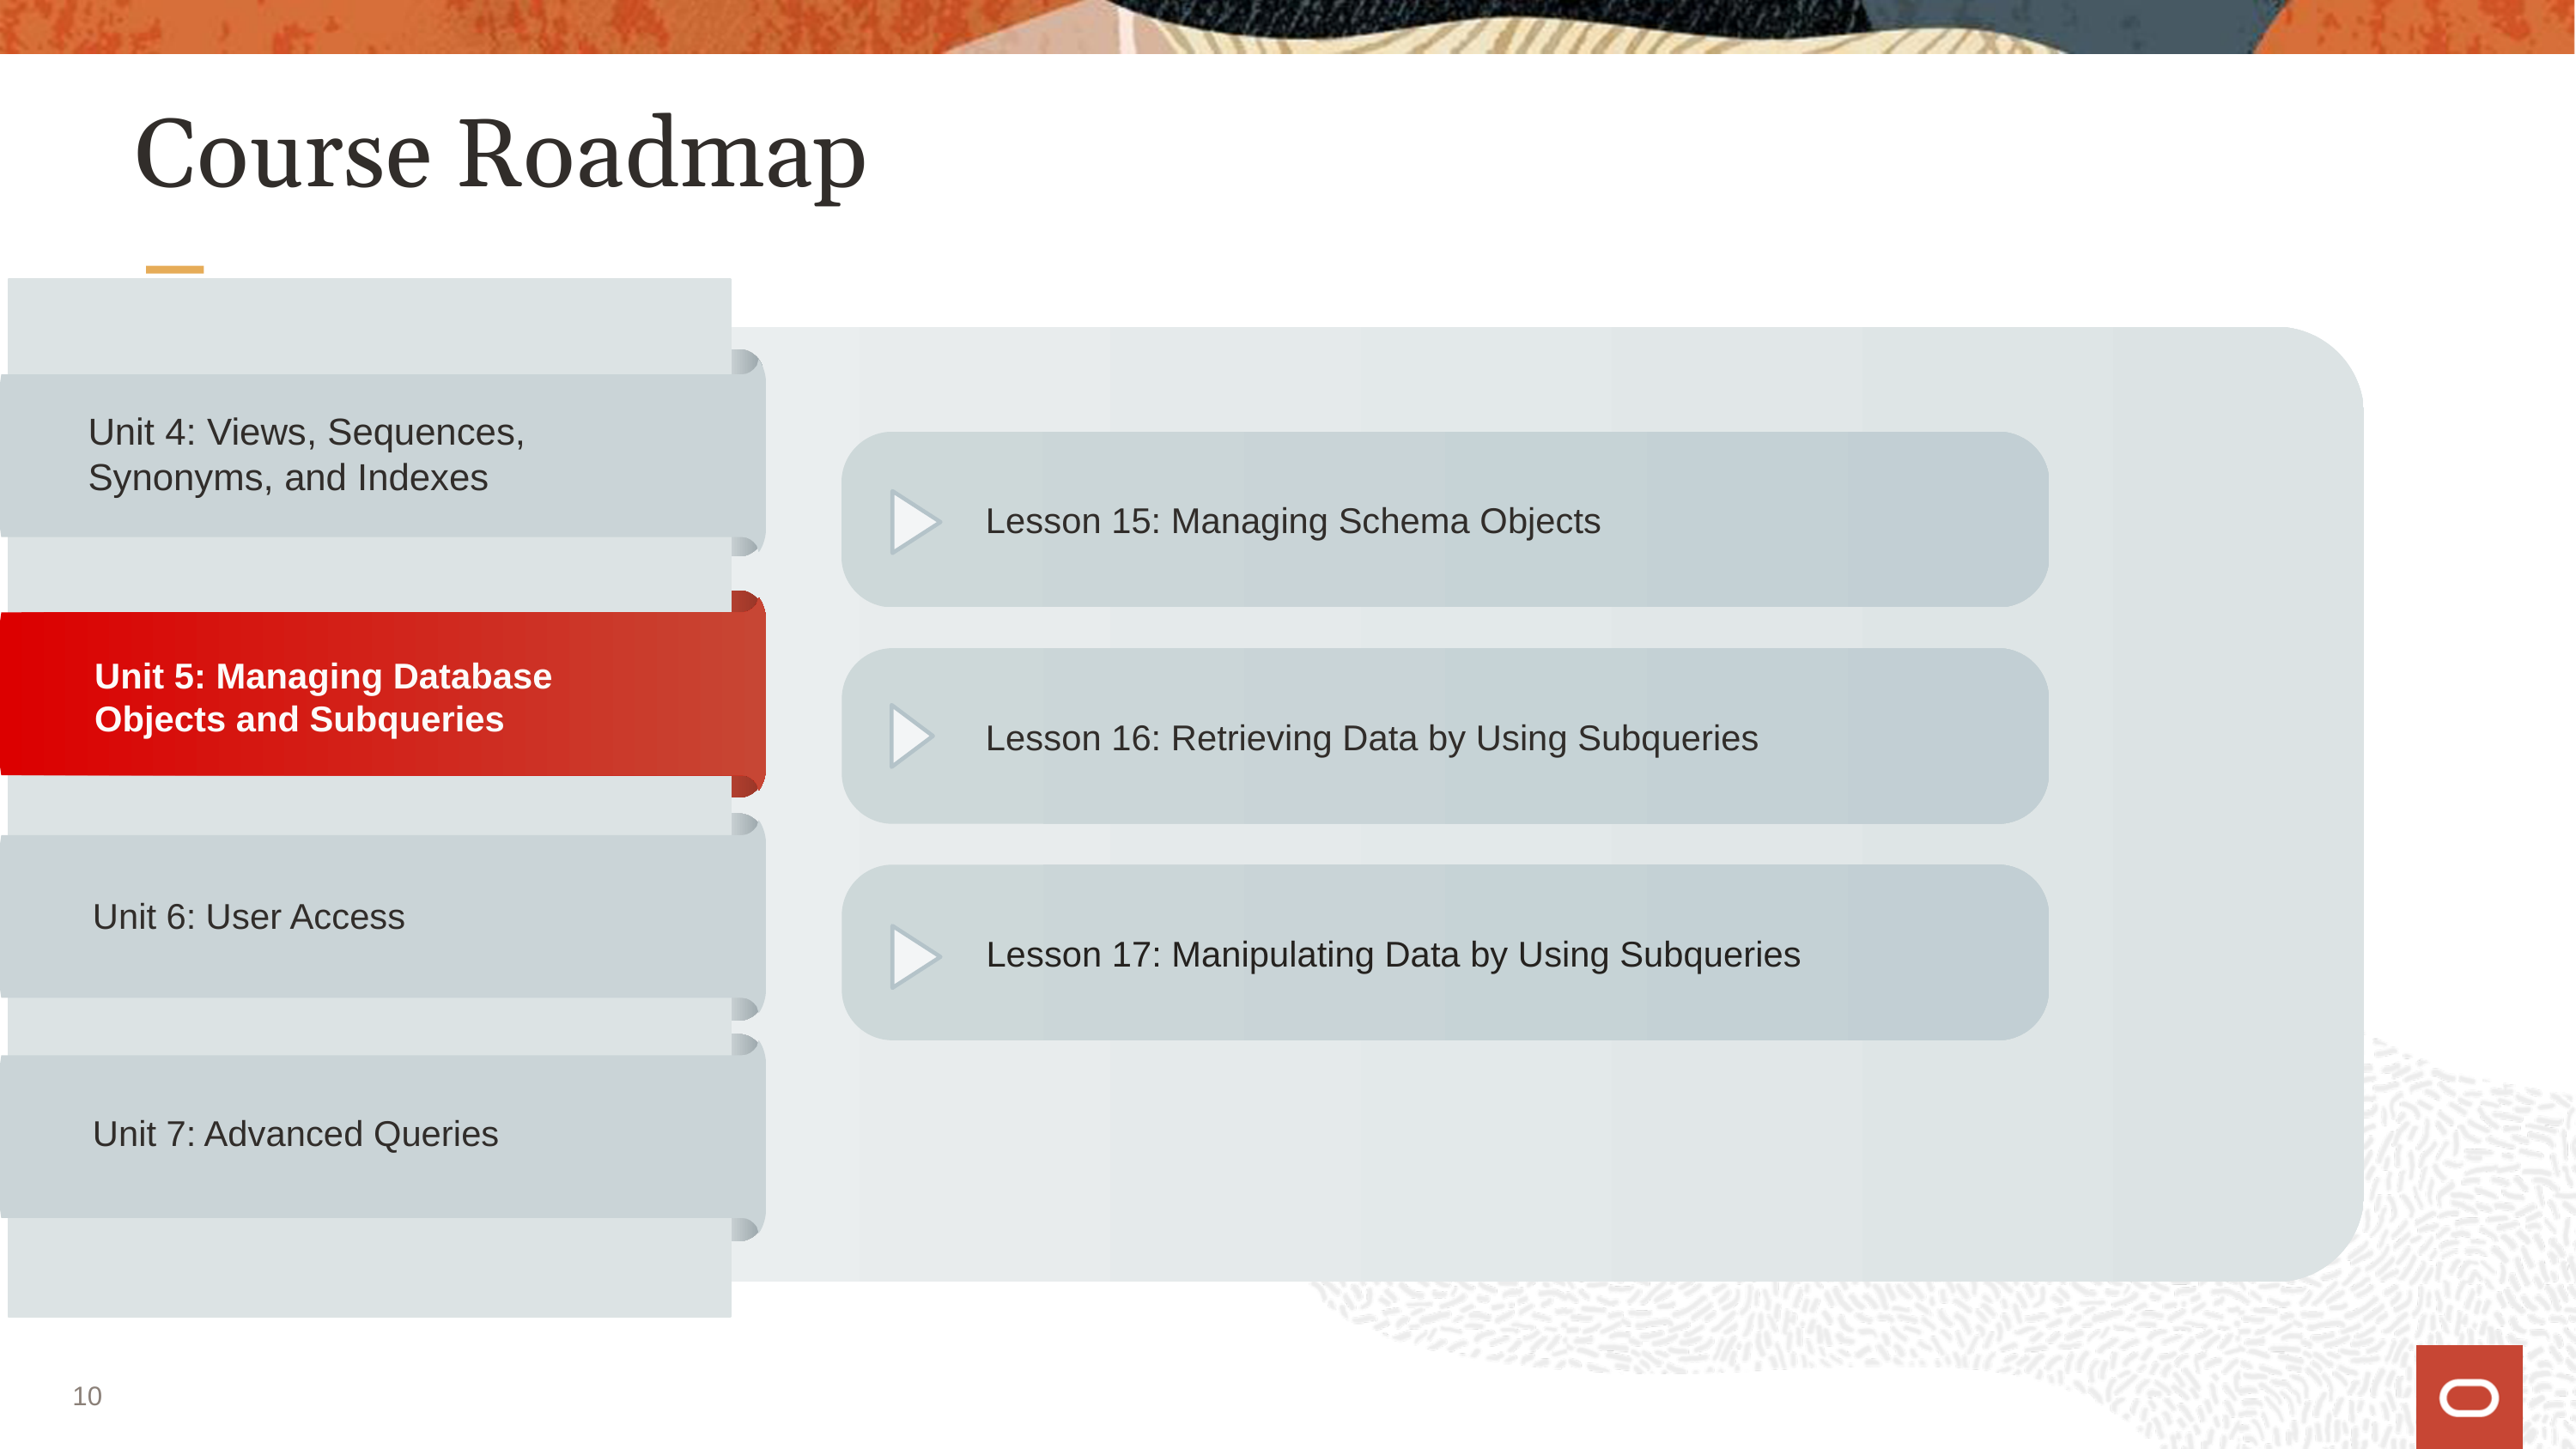

# Course Roadmap

ç

Unit 4: Views, Sequences, Synonyms, and Indexes

Lesson 15: Managing Schema Objects

Unit 5: Managing Database Objects and Subqueries

Lesson 16: Retrieving Data by Using Subqueries

Unit 6: User Access
Lesson 17: Manipulating Data by Using Subqueries

Unit 7: Advanced Queries